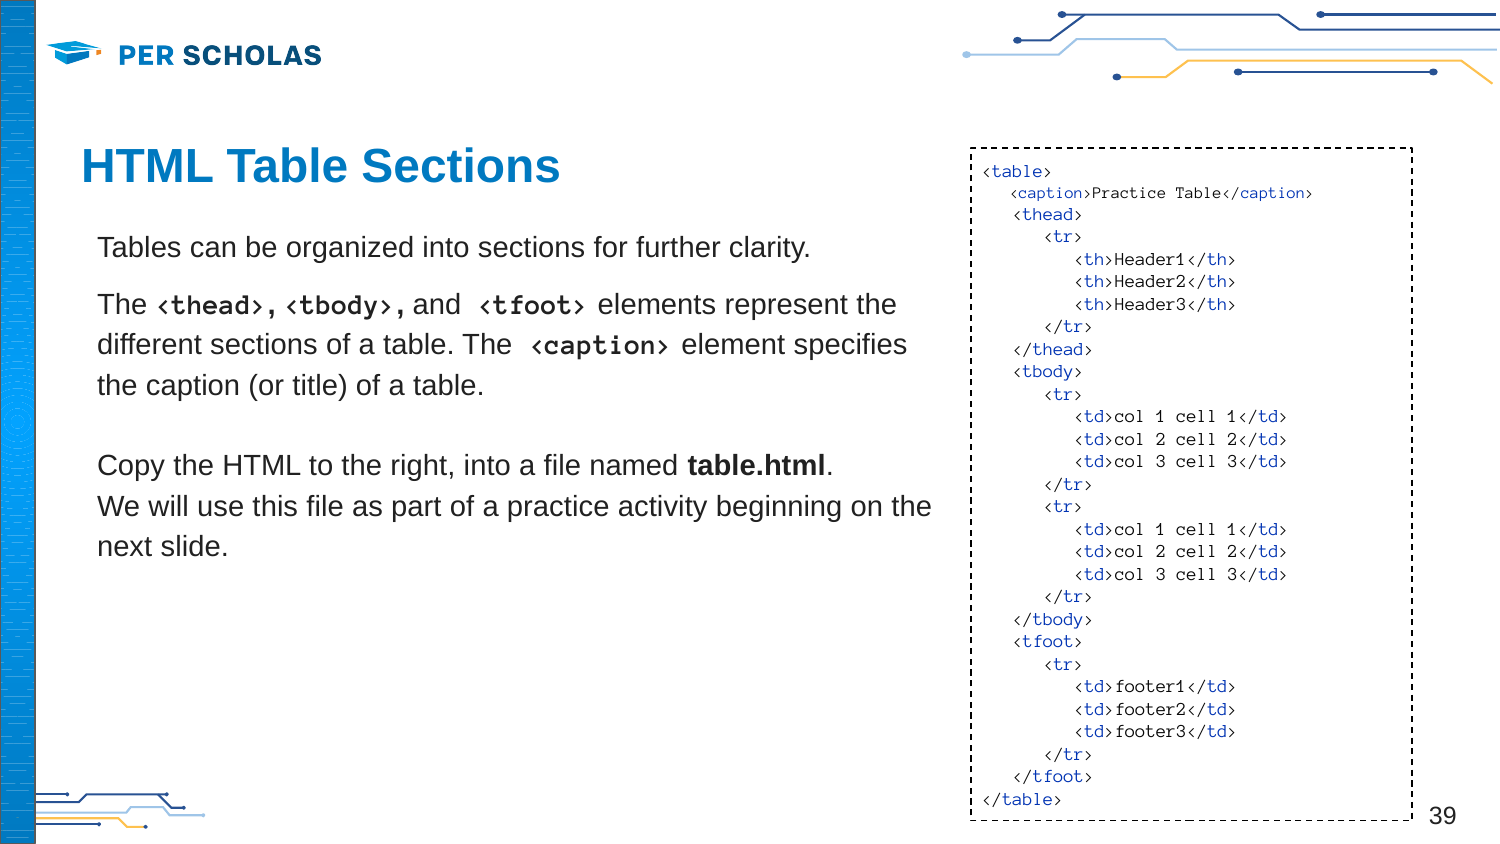

# HTML Table Sections
<table>
   <caption>Practice Table</caption>
   <thead>
      <tr>
         <th>Header1</th>
         <th>Header2</th>
         <th>Header3</th>
      </tr>
   </thead>
   <tbody>
      <tr>
         <td>col 1 cell 1</td>
         <td>col 2 cell 2</td>
         <td>col 3 cell 3</td>
      </tr>
      <tr>
         <td>col 1 cell 1</td>
         <td>col 2 cell 2</td>
         <td>col 3 cell 3</td>
      </tr>
   </tbody>
   <tfoot>
      <tr>
         <td>footer1</td>
         <td>footer2</td>
         <td>footer3</td>
      </tr>
   </tfoot>
</table>
Tables can be organized into sections for further clarity.
The <thead>, <tbody>, and <tfoot> elements represent the different sections of a table. The <caption> element specifies the caption (or title) of a table.

Copy the HTML to the right, into a file named table.html.
We will use this file as part of a practice activity beginning on the next slide.
39